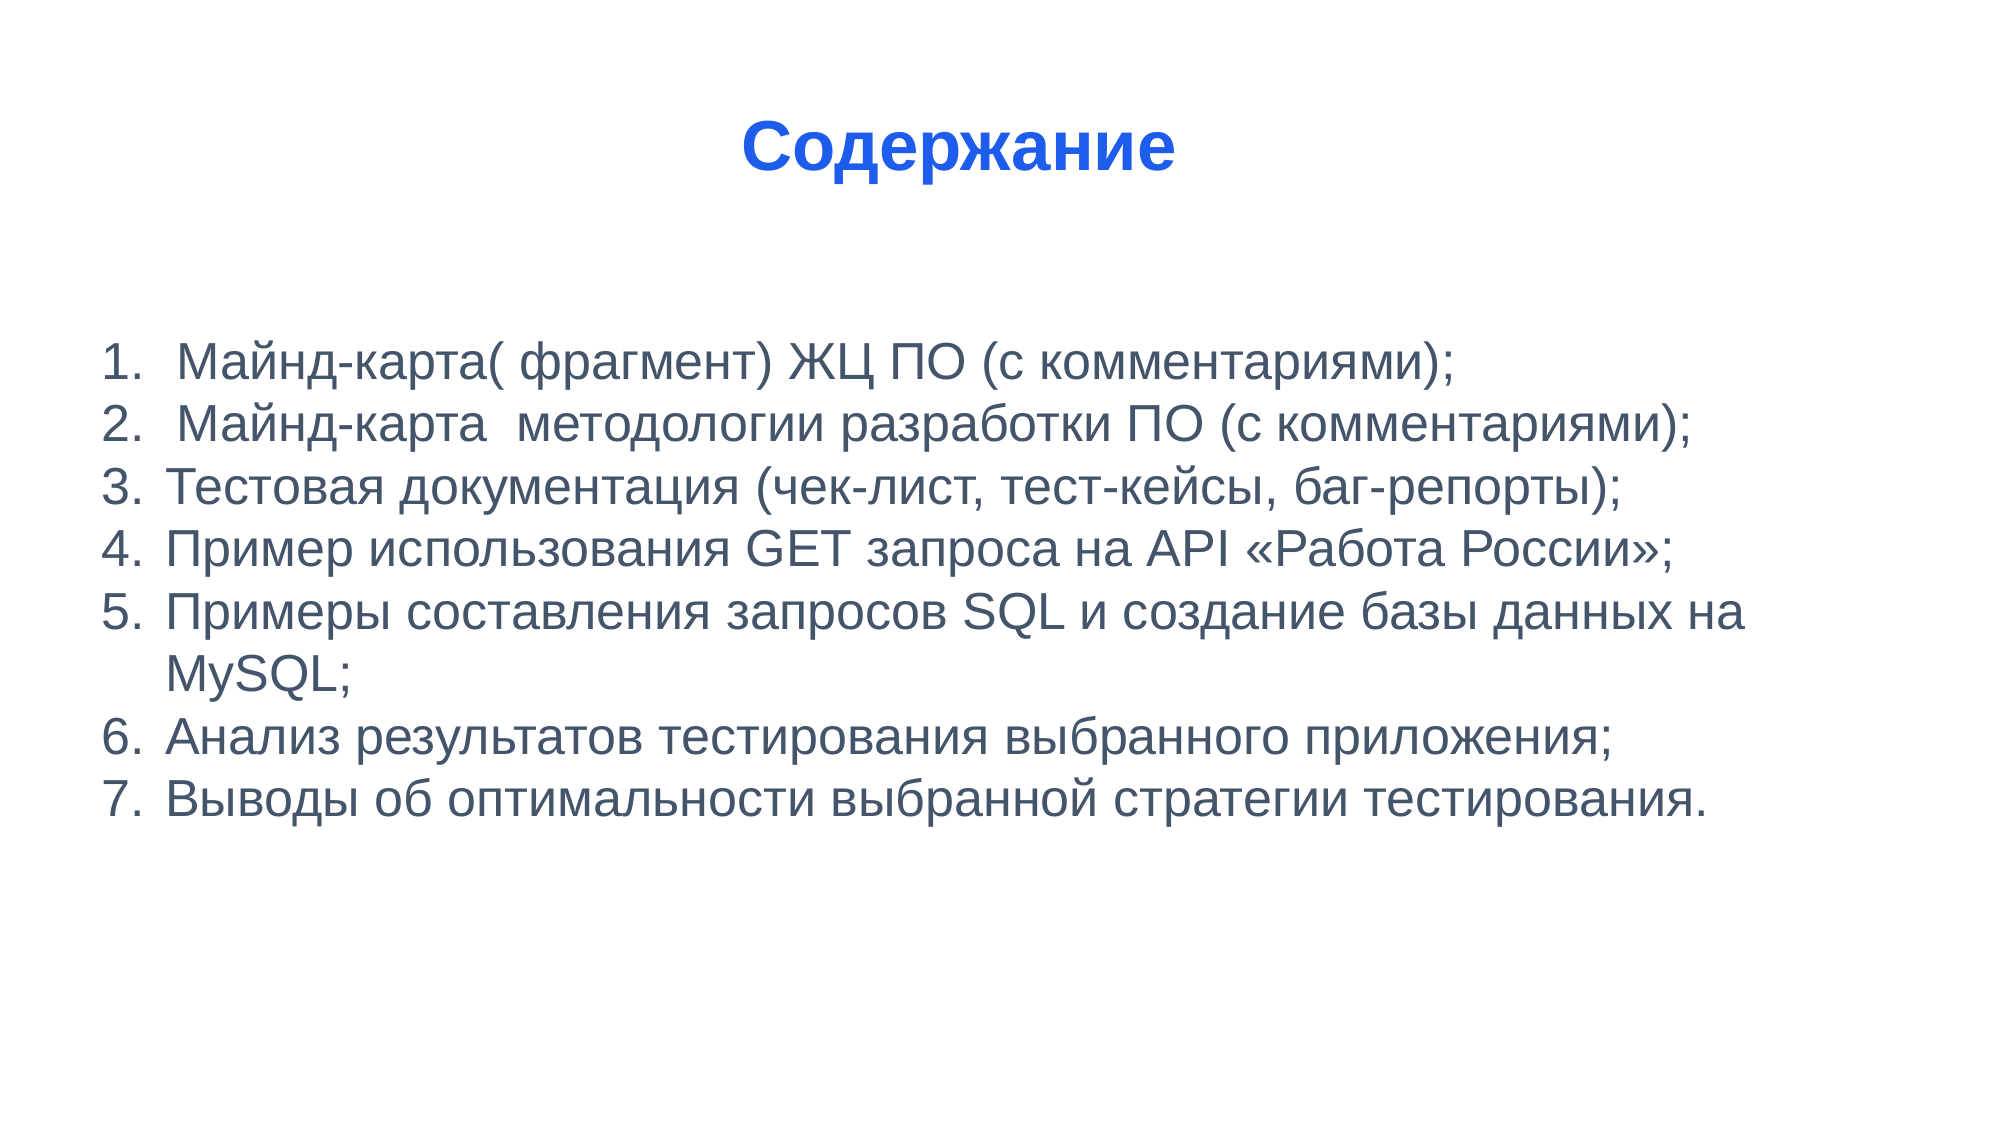

Содержание

Майнд-карта( фрагмент) ЖЦ ПО (с комментариями);
Майнд-карта  методологии разработки ПО (с комментариями);
Тестовая документация (чек-лист, тест-кейсы, баг-репорты);
Пример использования GET запроса на API «Работа России»;
Примеры составления запросов SQL и создание базы данных на MySQL;
Анализ результатов тестирования выбранного приложения;
Выводы об оптимальности выбранной стратегии тестирования.